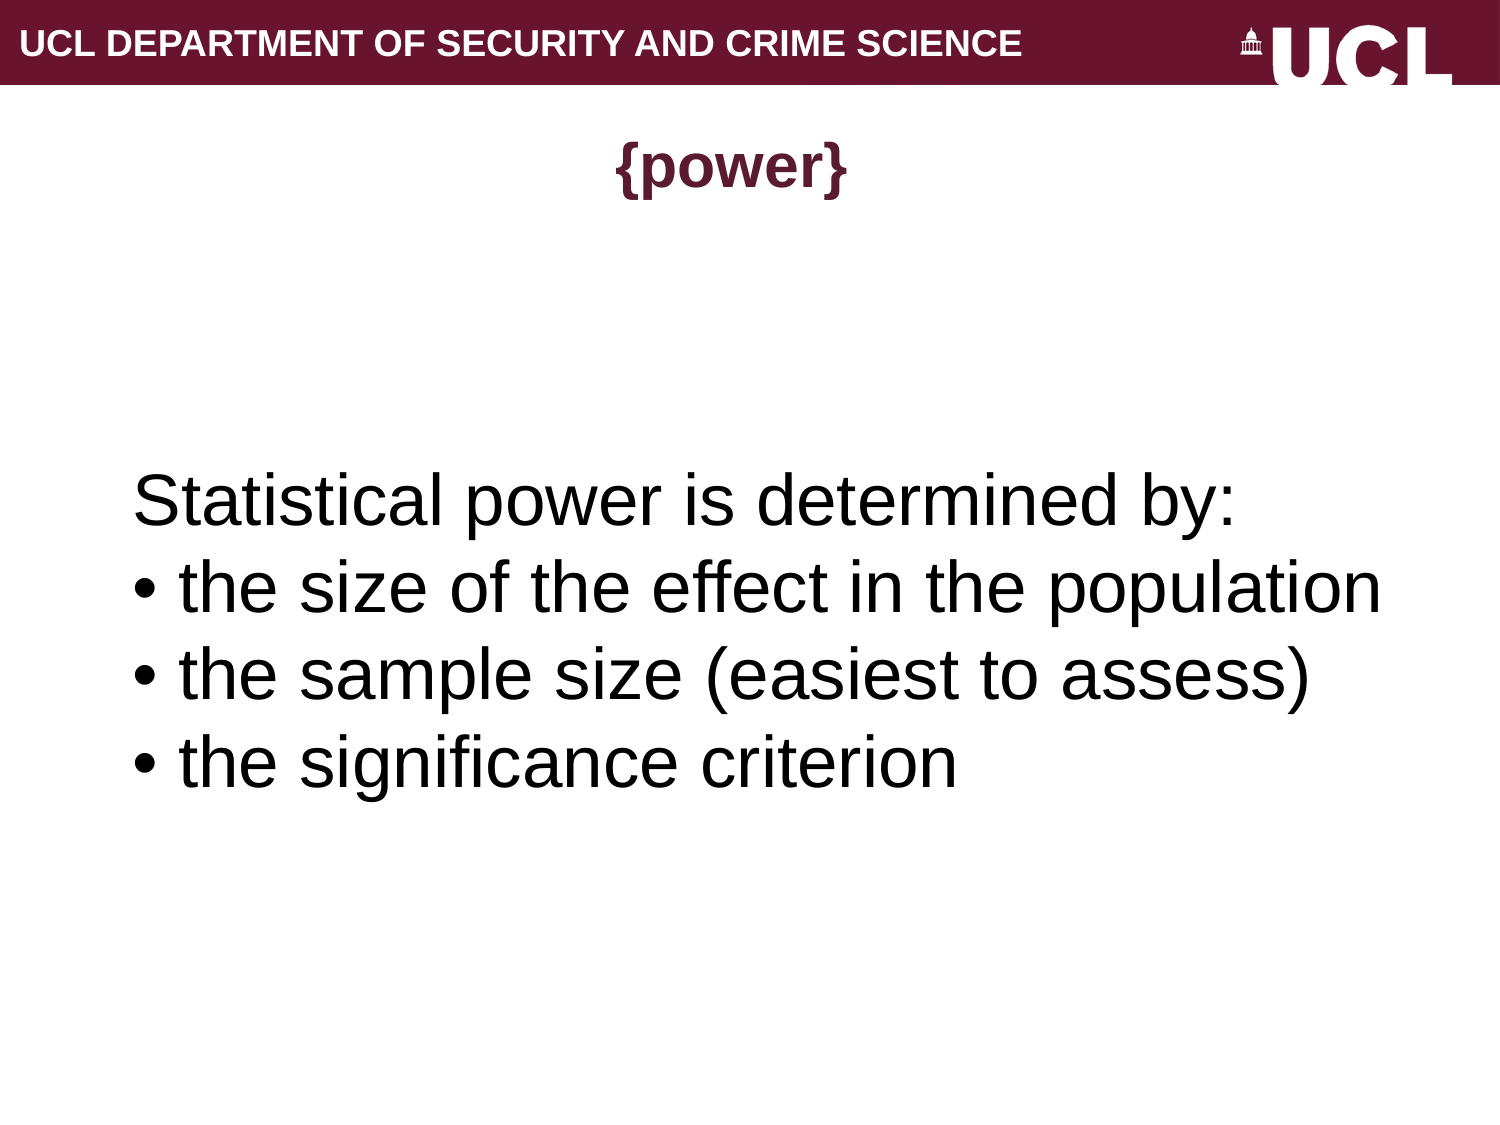

# {power}
Statistical power is determined by:
• the size of the effect in the population
• the sample size (easiest to assess)
• the significance criterion